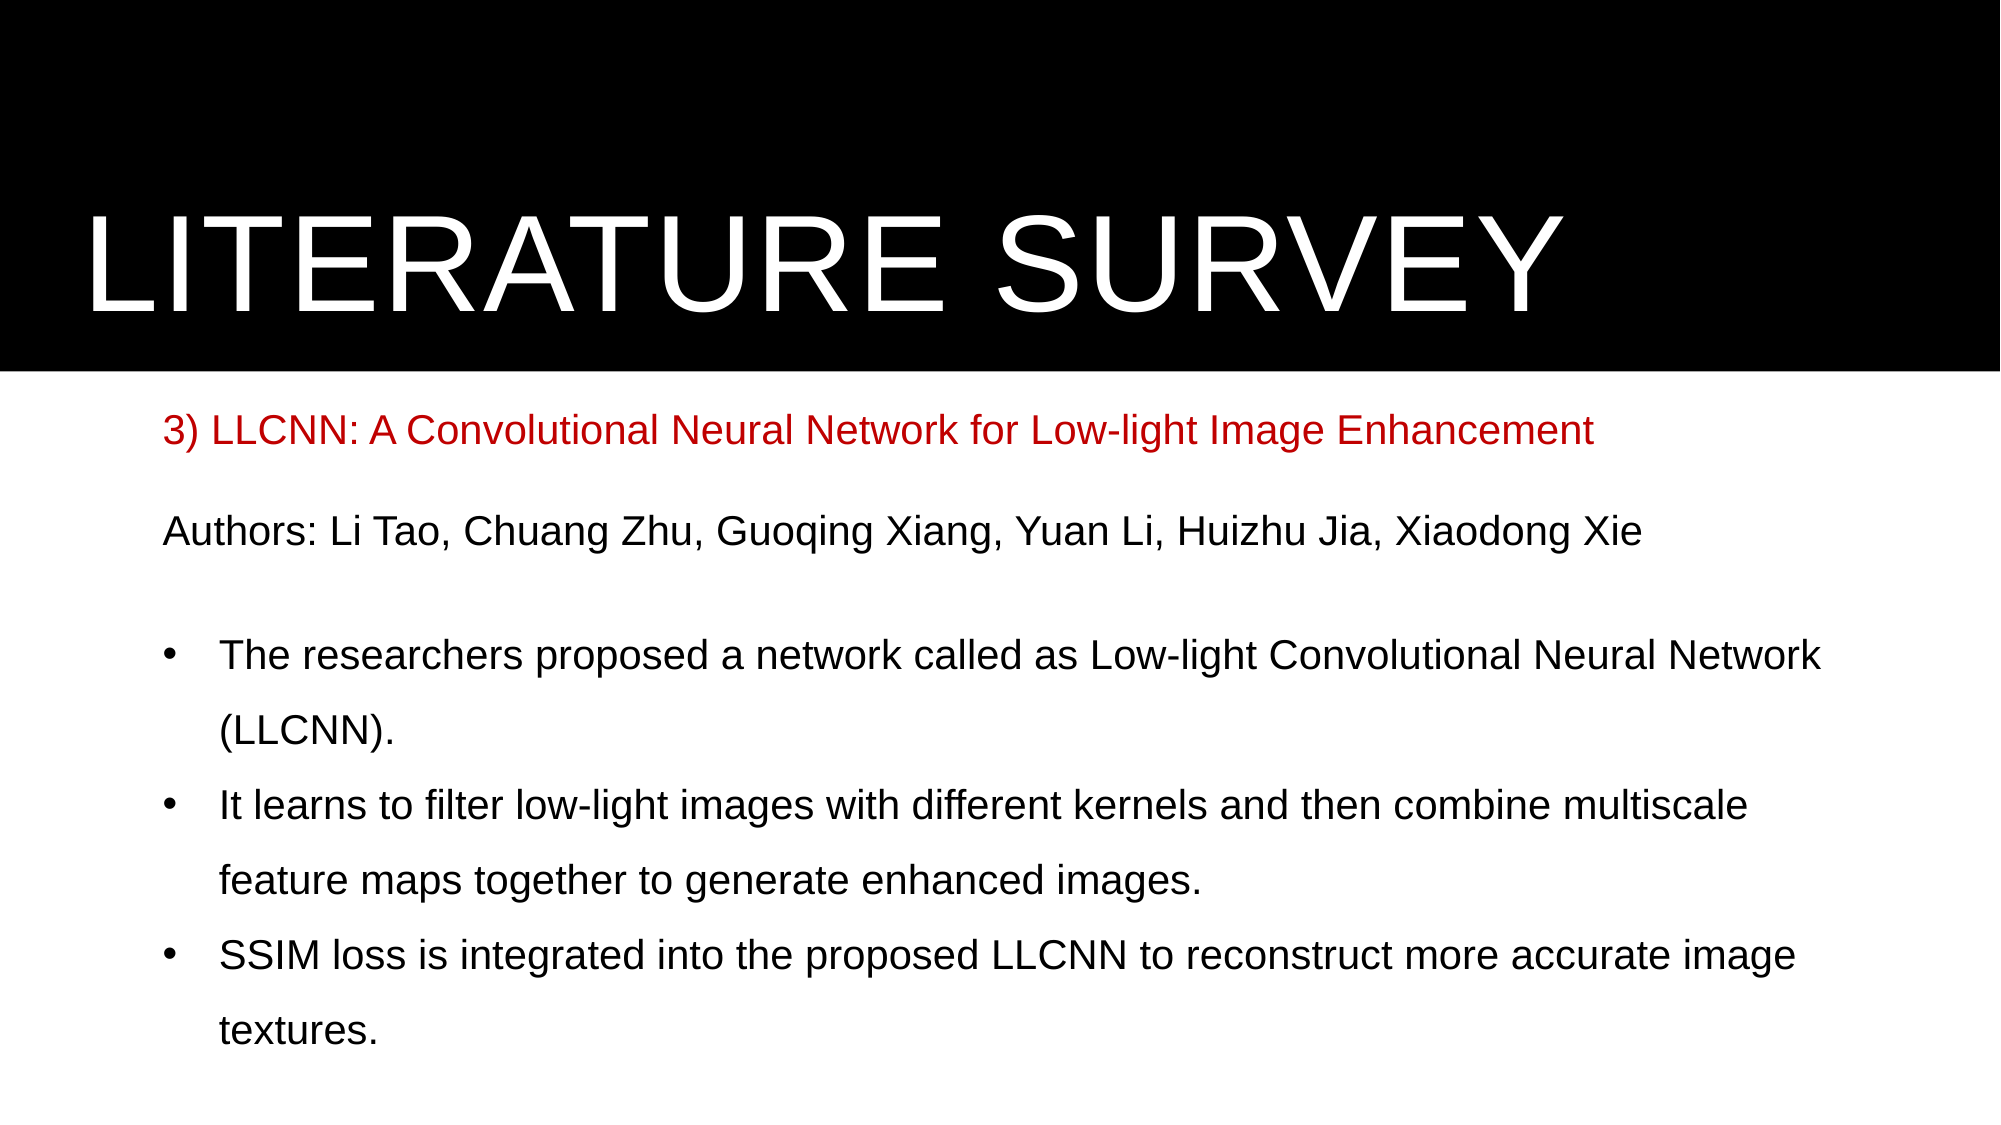

# LITERATURE SURVEY
3) LLCNN: A Convolutional Neural Network for Low-light Image Enhancement

Authors: Li Tao, Chuang Zhu, Guoqing Xiang, Yuan Li, Huizhu Jia, Xiaodong Xie

The researchers proposed a network called as Low-light Convolutional Neural Network (LLCNN).
It learns to filter low-light images with different kernels and then combine multiscale feature maps together to generate enhanced images.
SSIM loss is integrated into the proposed LLCNN to reconstruct more accurate image textures.